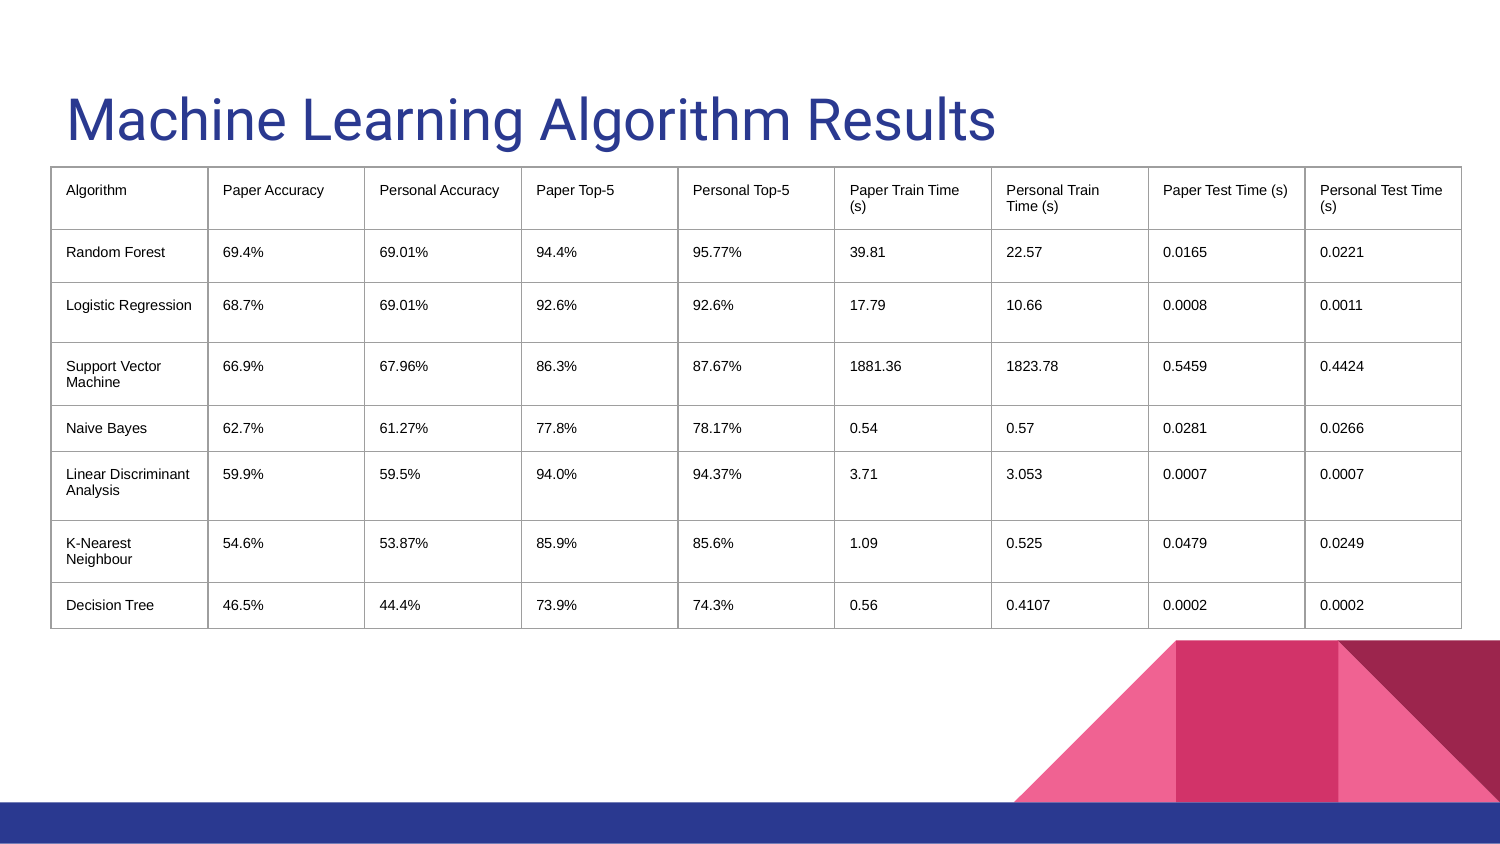

# Machine Learning Algorithm Results
| Algorithm | Paper Accuracy | Personal Accuracy | Paper Top-5 | Personal Top-5 | Paper Train Time (s) | Personal Train Time (s) | Paper Test Time (s) | Personal Test Time (s) |
| --- | --- | --- | --- | --- | --- | --- | --- | --- |
| Random Forest | 69.4% | 69.01% | 94.4% | 95.77% | 39.81 | 22.57 | 0.0165 | 0.0221 |
| Logistic Regression | 68.7% | 69.01% | 92.6% | 92.6% | 17.79 | 10.66 | 0.0008 | 0.0011 |
| Support Vector Machine | 66.9% | 67.96% | 86.3% | 87.67% | 1881.36 | 1823.78 | 0.5459 | 0.4424 |
| Naive Bayes | 62.7% | 61.27% | 77.8% | 78.17% | 0.54 | 0.57 | 0.0281 | 0.0266 |
| Linear Discriminant Analysis | 59.9% | 59.5% | 94.0% | 94.37% | 3.71 | 3.053 | 0.0007 | 0.0007 |
| K-Nearest Neighbour | 54.6% | 53.87% | 85.9% | 85.6% | 1.09 | 0.525 | 0.0479 | 0.0249 |
| Decision Tree | 46.5% | 44.4% | 73.9% | 74.3% | 0.56 | 0.4107 | 0.0002 | 0.0002 |